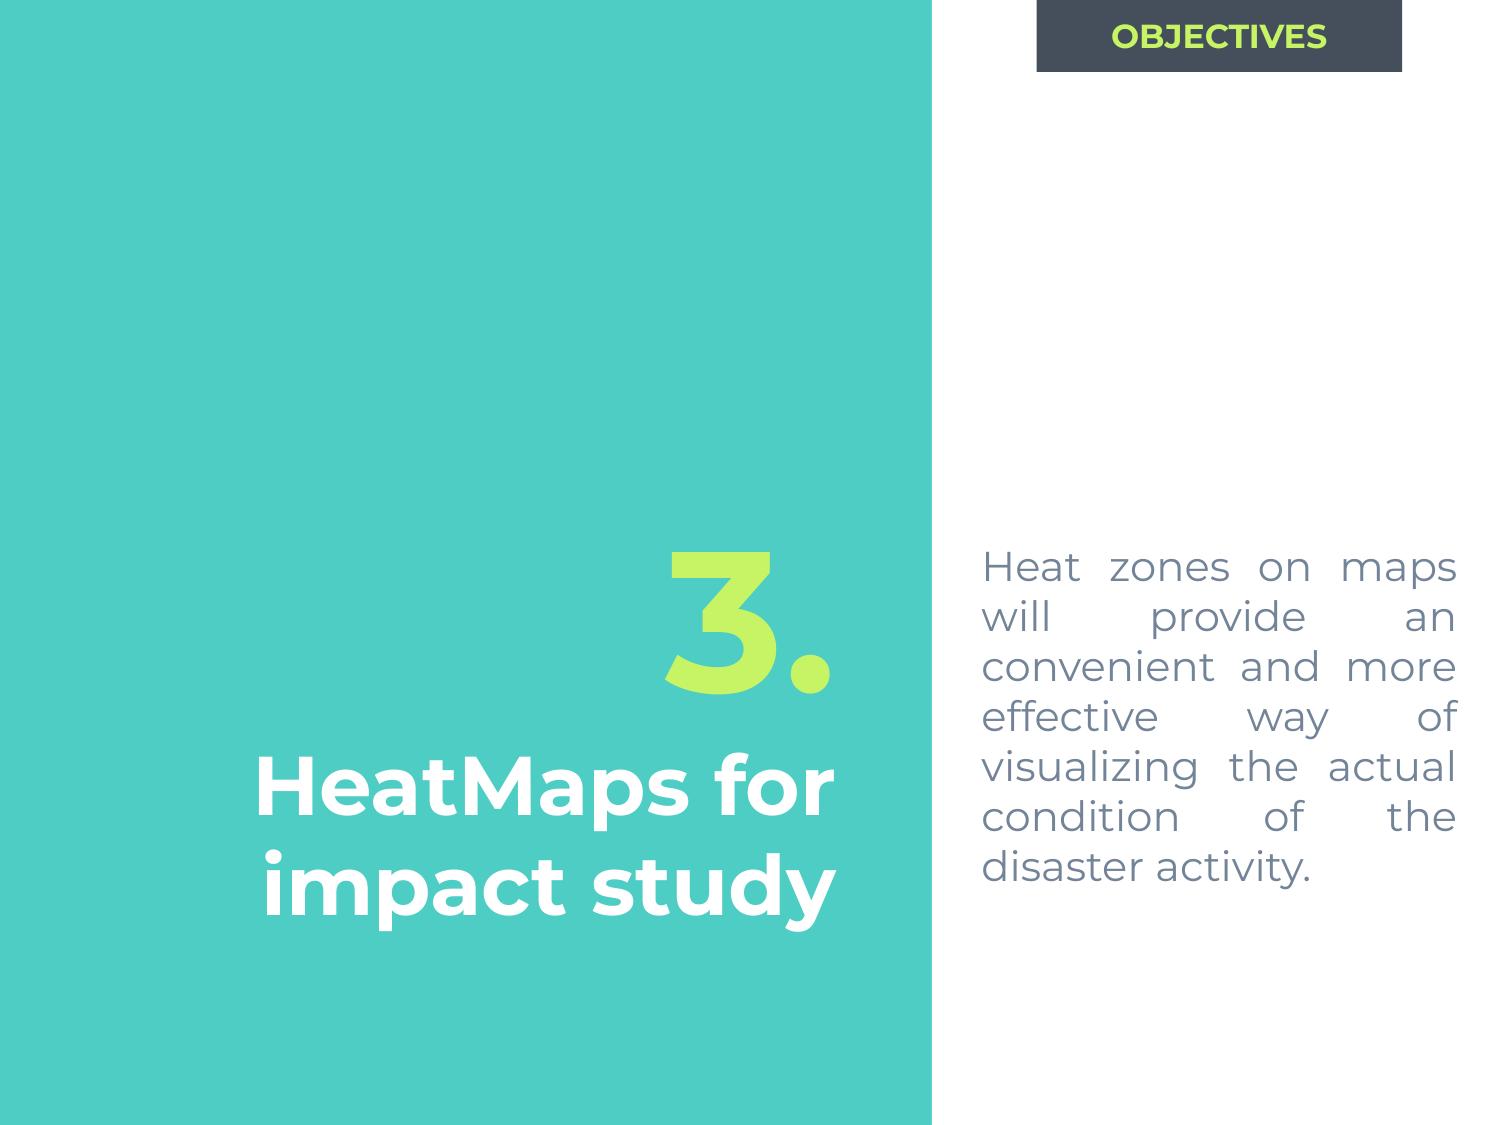

OBJECTIVES
Heat zones on maps will provide an convenient and more effective way of visualizing the actual condition of the disaster activity.
# 3.
HeatMaps for impact study